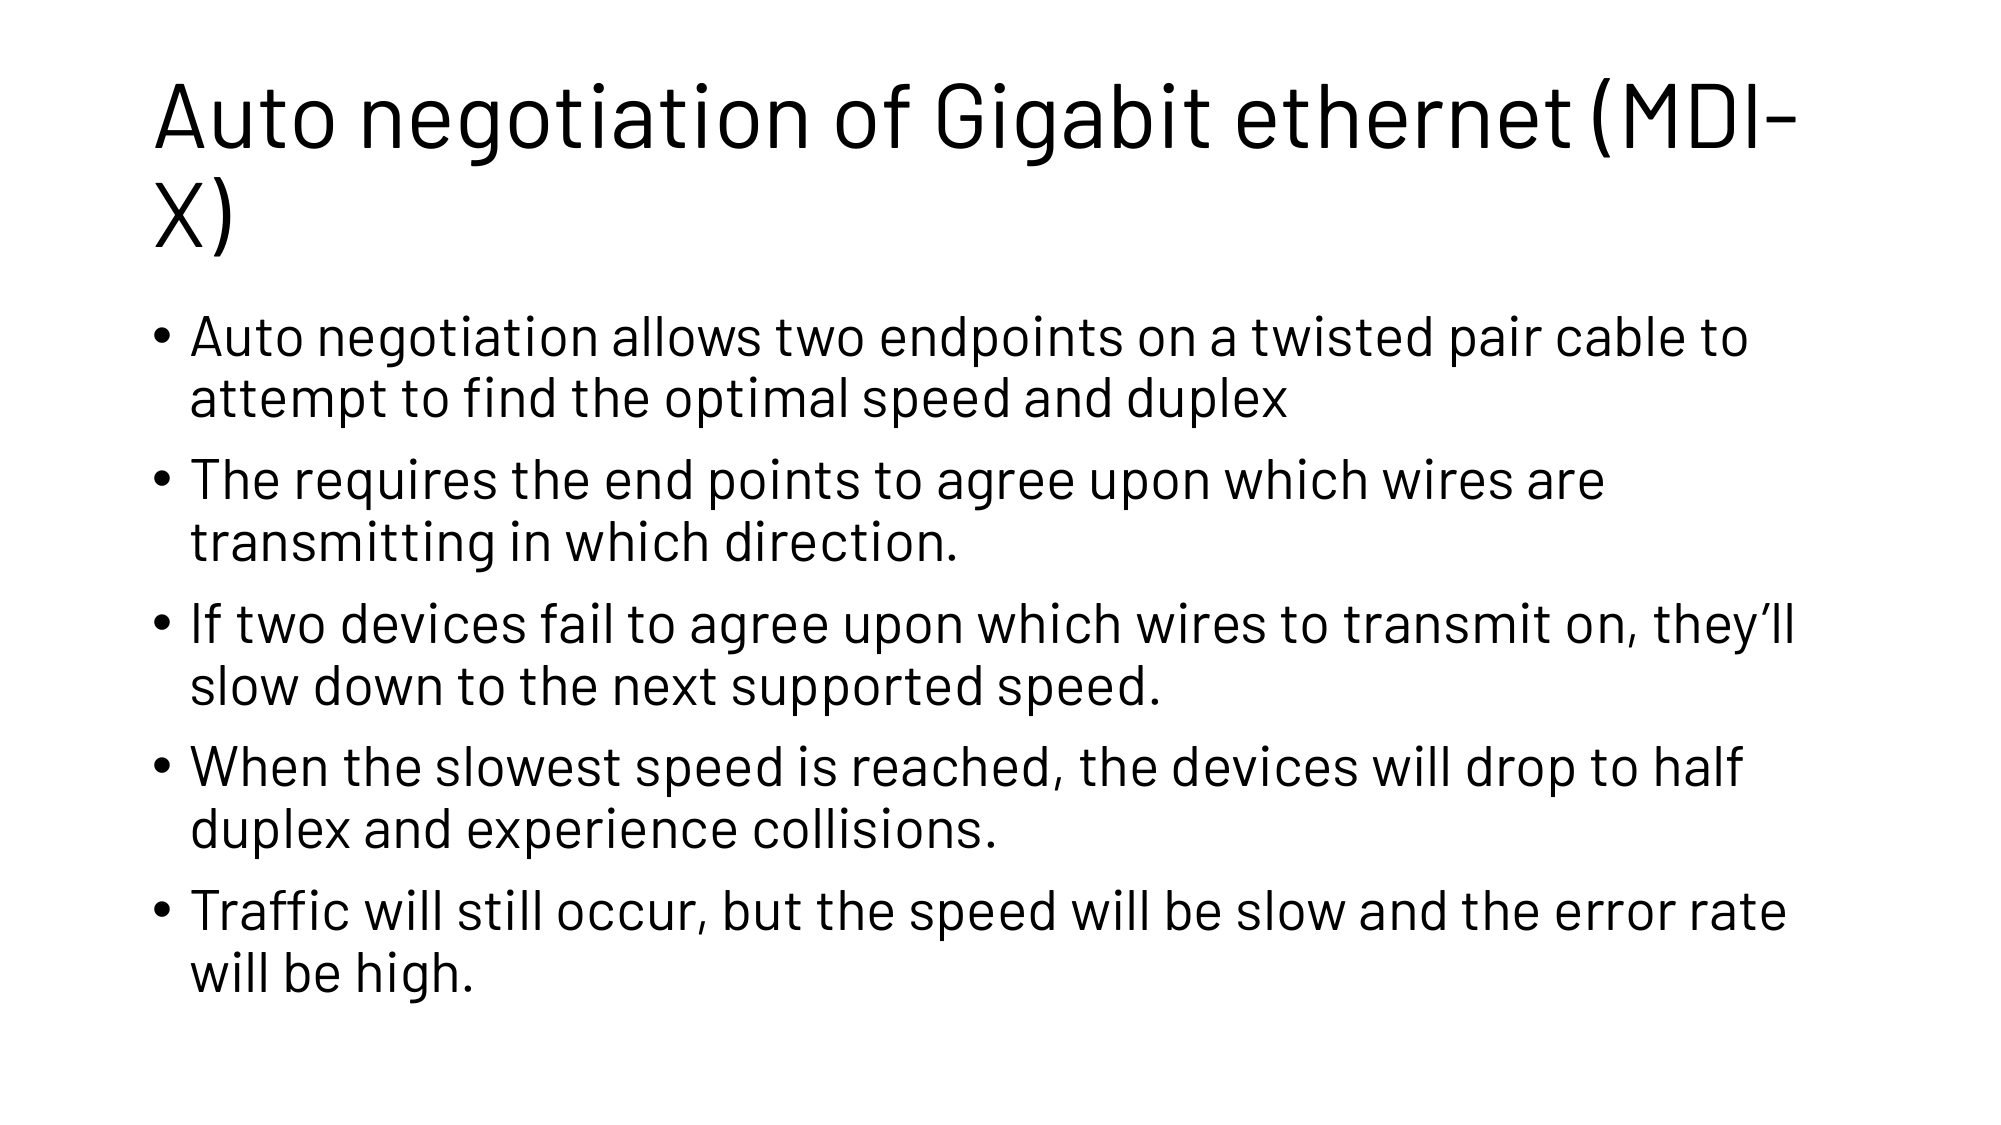

# Auto negotiation of Gigabit ethernet (MDI-X)
Auto negotiation allows two endpoints on a twisted pair cable to attempt to find the optimal speed and duplex
The requires the end points to agree upon which wires are transmitting in which direction.
If two devices fail to agree upon which wires to transmit on, they’ll slow down to the next supported speed.
When the slowest speed is reached, the devices will drop to half duplex and experience collisions.
Traffic will still occur, but the speed will be slow and the error rate will be high.